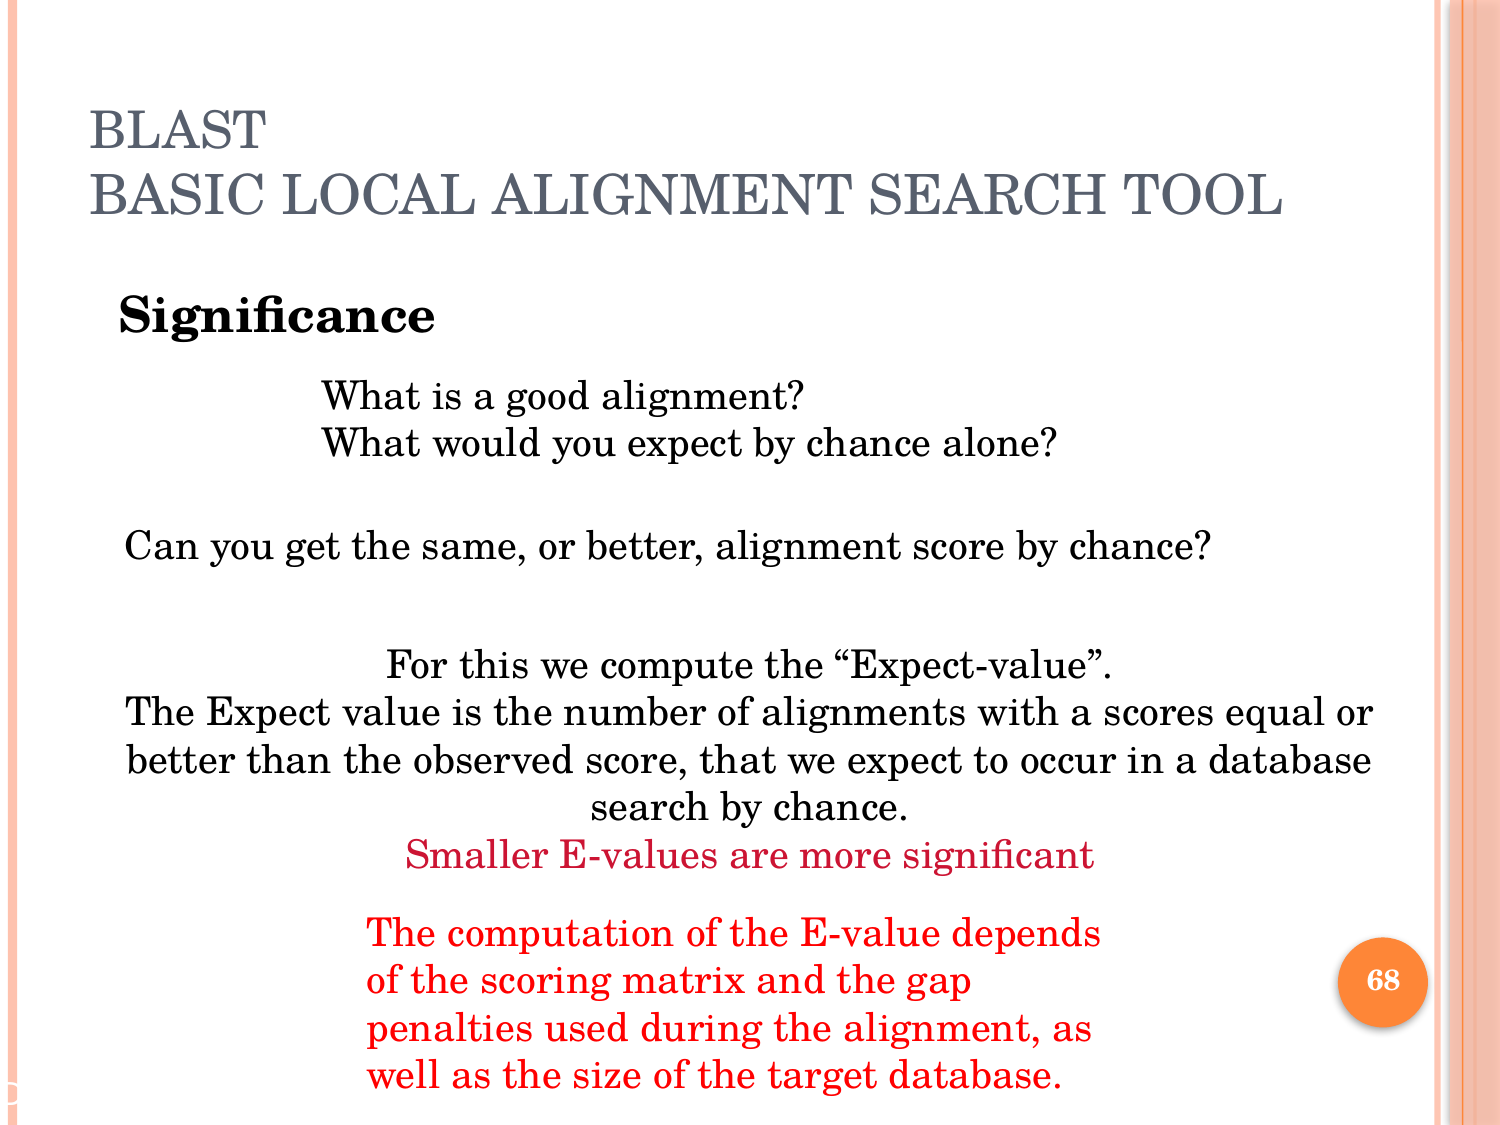

# BLAST Basic Local Alignment Search Tool
Significance
What is a good alignment?
What would you expect by chance alone?
Can you get the same, or better, alignment score by chance?
For this we compute the “Expect-value”.
The Expect value is the number of alignments with a scores equal or better than the observed score, that we expect to occur in a database search by chance.
Smaller E-values are more significant
The computation of the E-value depends of the scoring matrix and the gap penalties used during the alignment, as well as the size of the target database.
68
DMRP